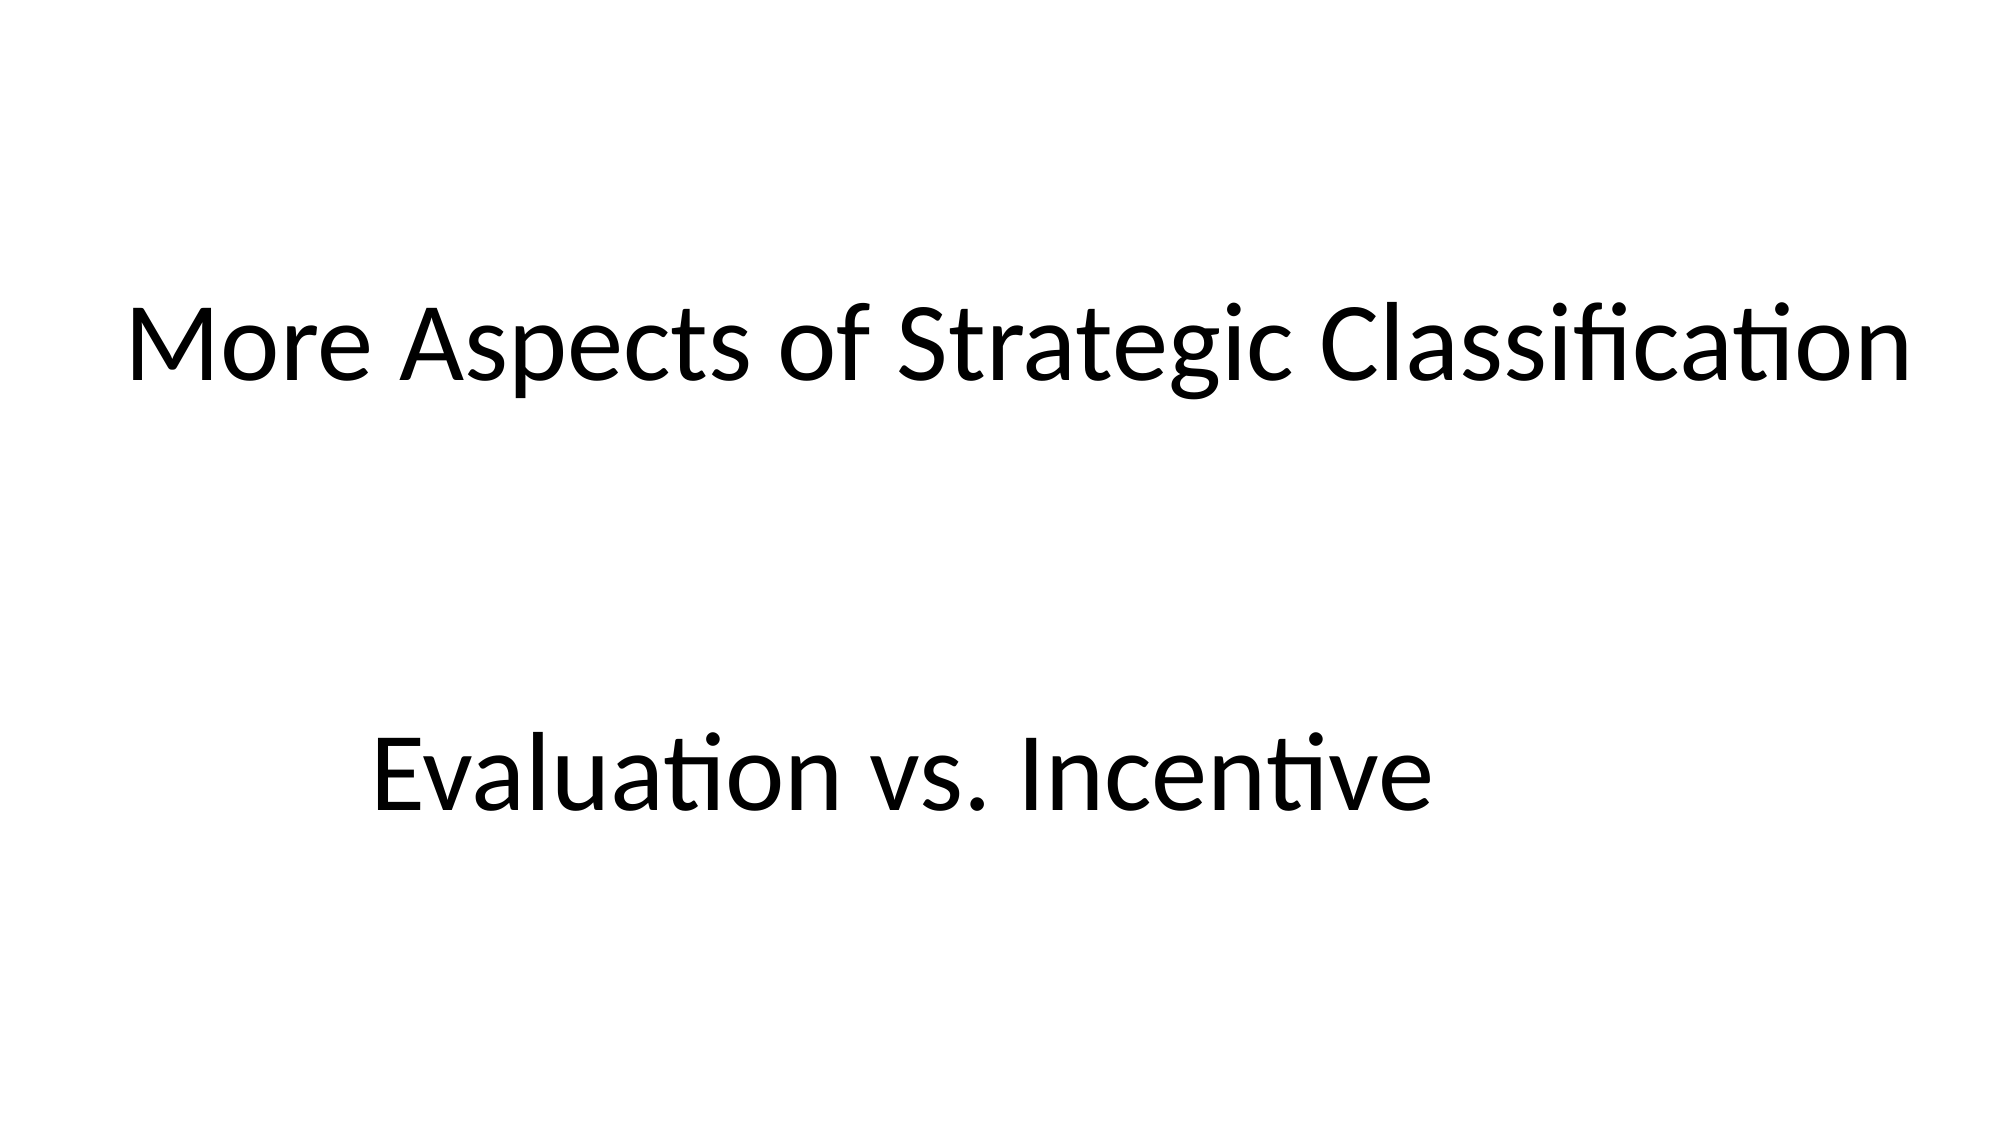

# More Aspects of Strategic Classification
Evaluation vs. Incentive